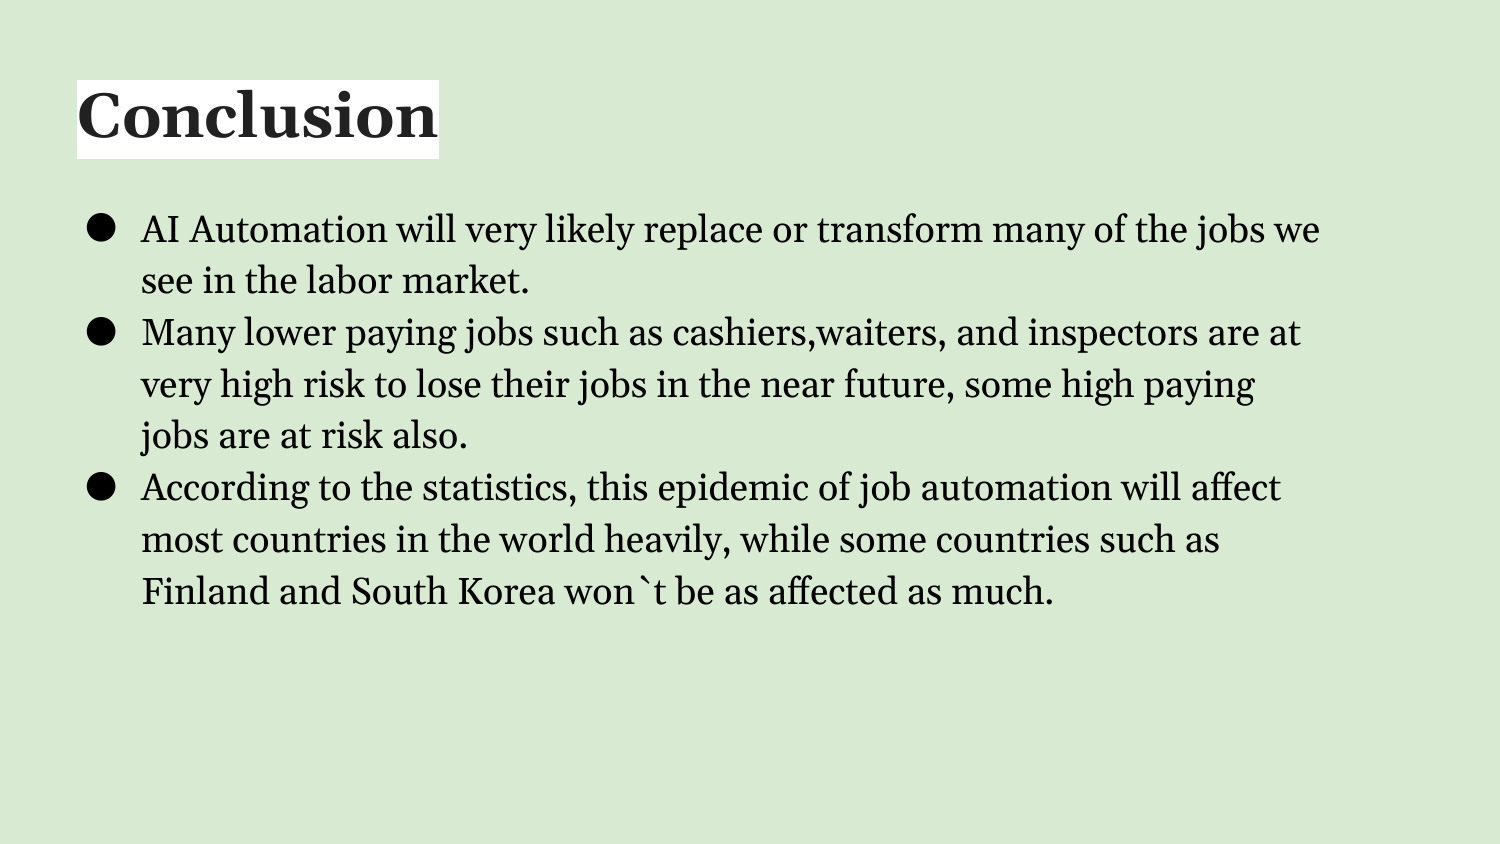

# Conclusion
AI Automation will very likely replace or transform many of the jobs we see in the labor market.
Many lower paying jobs such as cashiers,waiters, and inspectors are at very high risk to lose their jobs in the near future, some high paying jobs are at risk also.
According to the statistics, this epidemic of job automation will affect most countries in the world heavily, while some countries such as Finland and South Korea won`t be as affected as much.